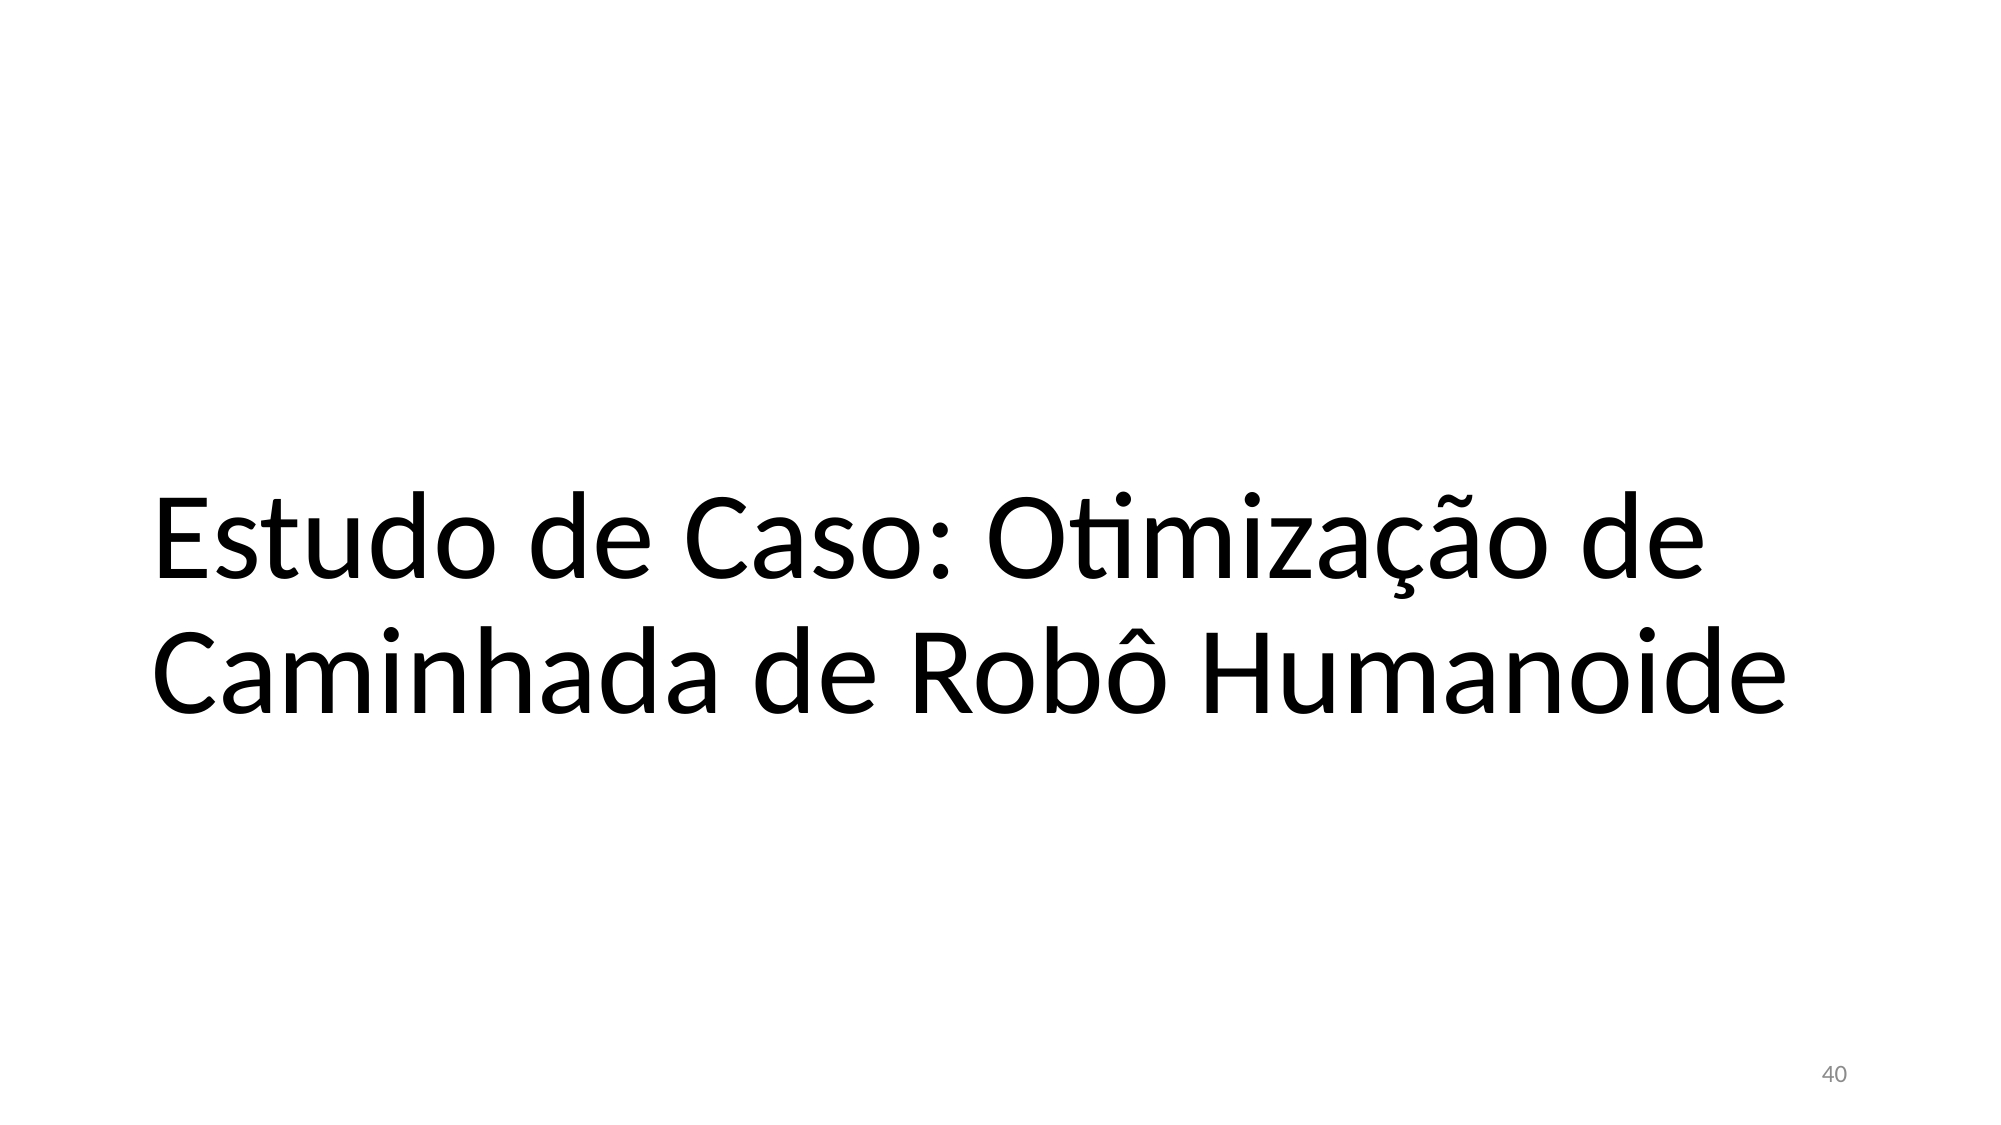

# Estudo de Caso: Otimização de Caminhada de Robô Humanoide

40